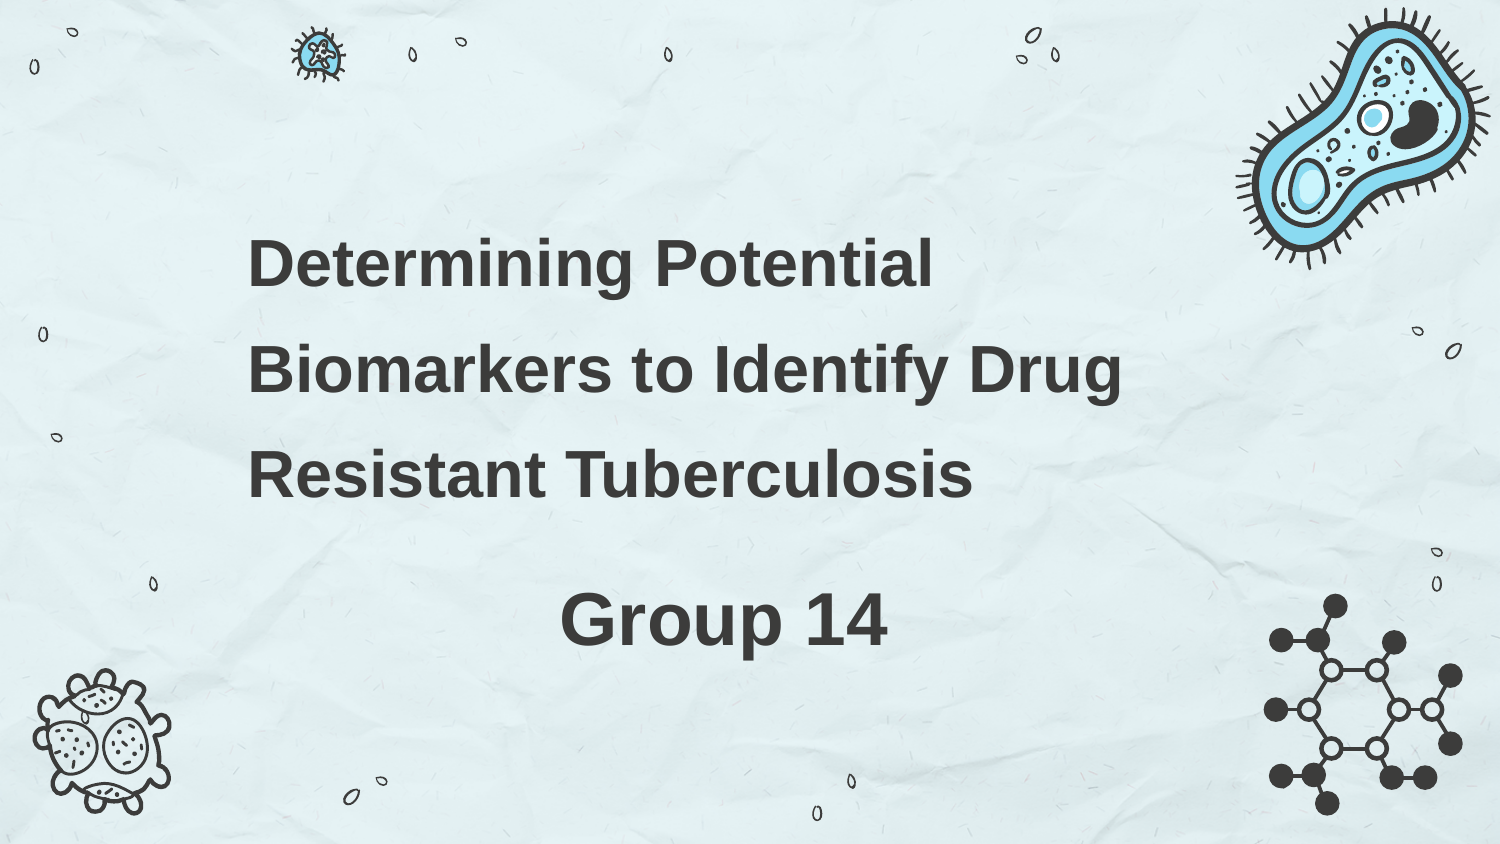

# Determining Potential Biomarkers to Identify Drug Resistant Tuberculosis
Group 14